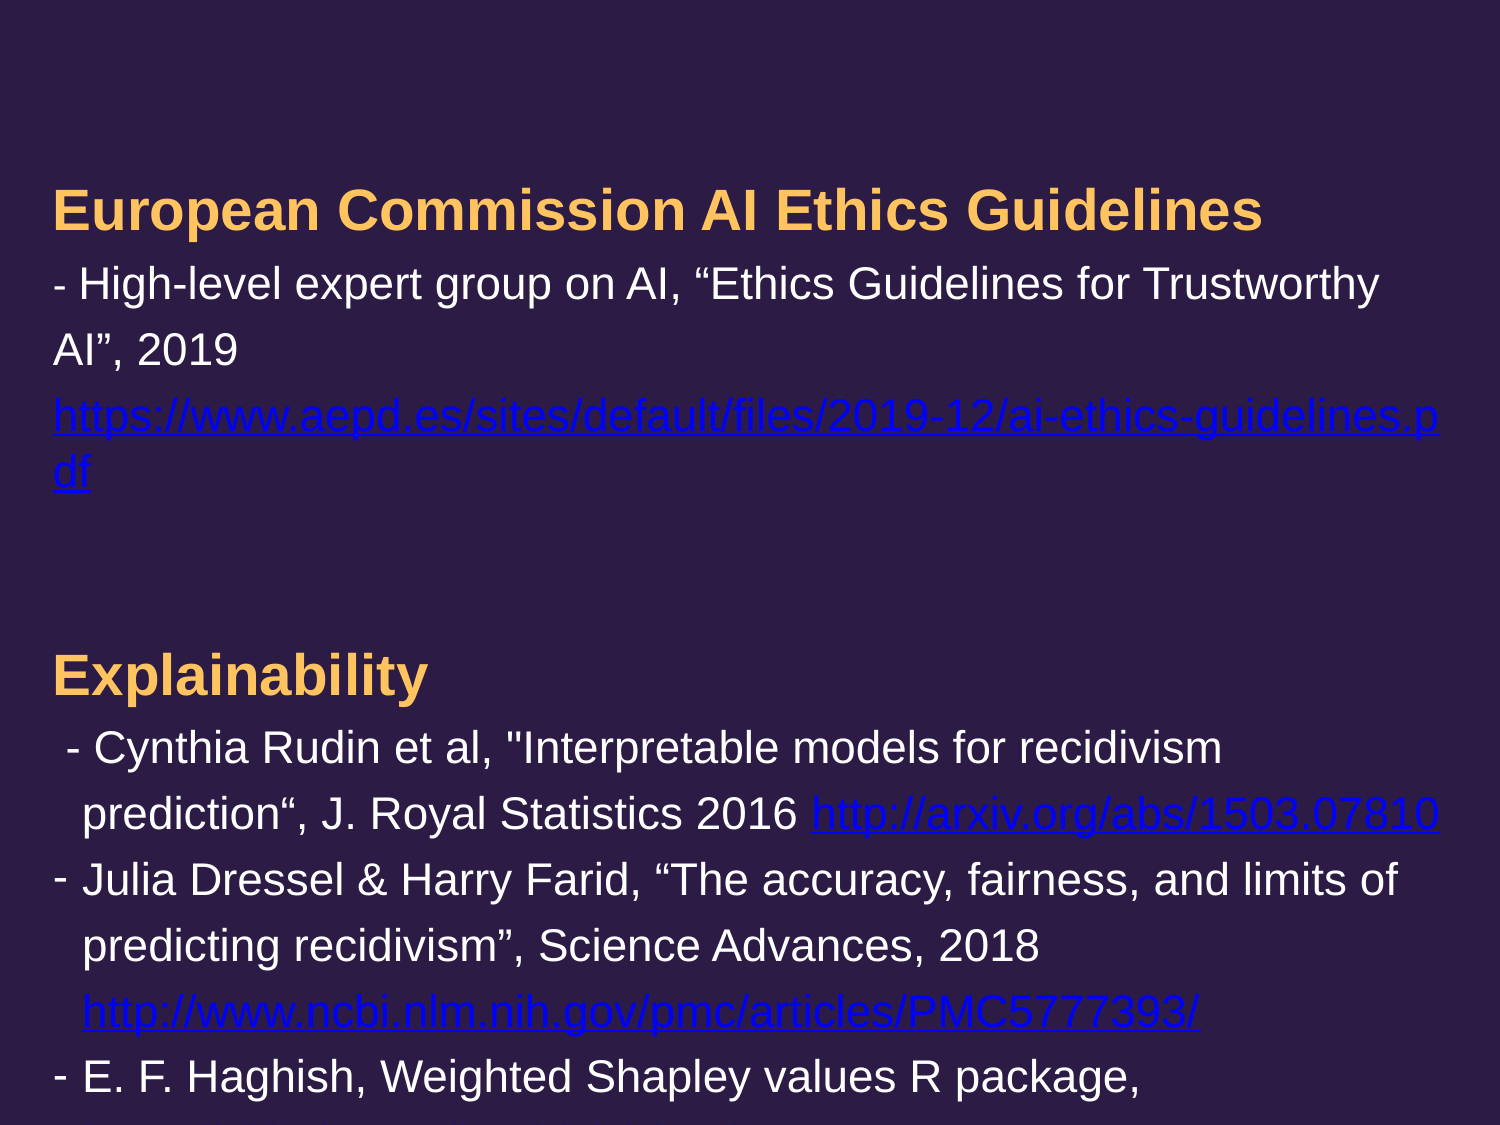

# REFERENCES II
European Commission AI Ethics Guidelines
- High-level expert group on AI, “Ethics Guidelines for Trustworthy AI”, 2019 https://www.aepd.es/sites/default/files/2019-12/ai-ethics-guidelines.pdf

Explainability
 - Cynthia Rudin et al, "Interpretable models for recidivism prediction“, J. Royal Statistics 2016 http://arxiv.org/abs/1503.07810
Julia Dressel & Harry Farid, “The accuracy, fairness, and limits of predicting recidivism”, Science Advances, 2018 http://www.ncbi.nlm.nih.gov/pmc/articles/PMC5777393/
E. F. Haghish, Weighted Shapley values R package, https://github.com/haghish/shapley